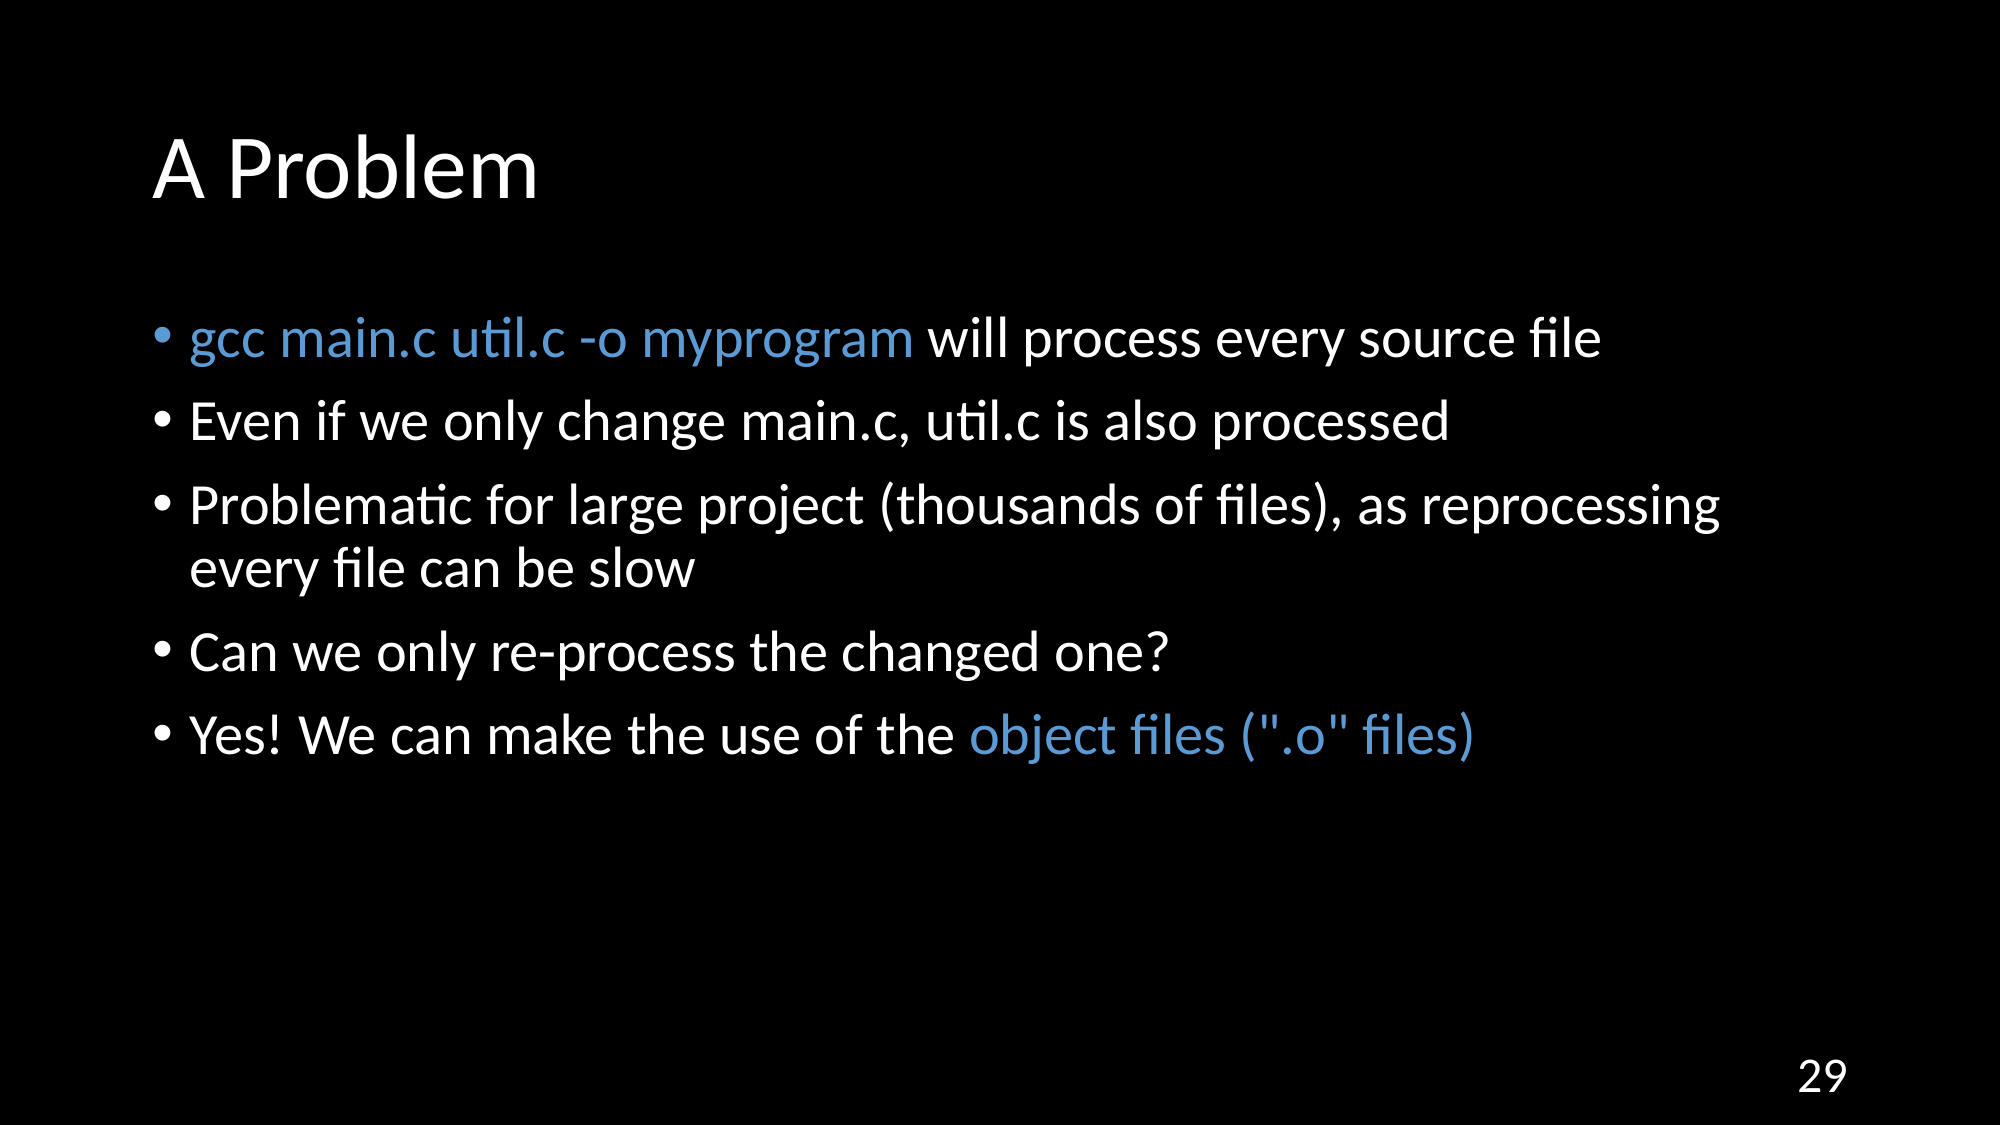

# A Problem
gcc main.c util.c -o myprogram will process every source file
Even if we only change main.c, util.c is also processed
Problematic for large project (thousands of files), as reprocessing every file can be slow
Can we only re-process the changed one?
Yes! We can make the use of the object files (".o" files)

29